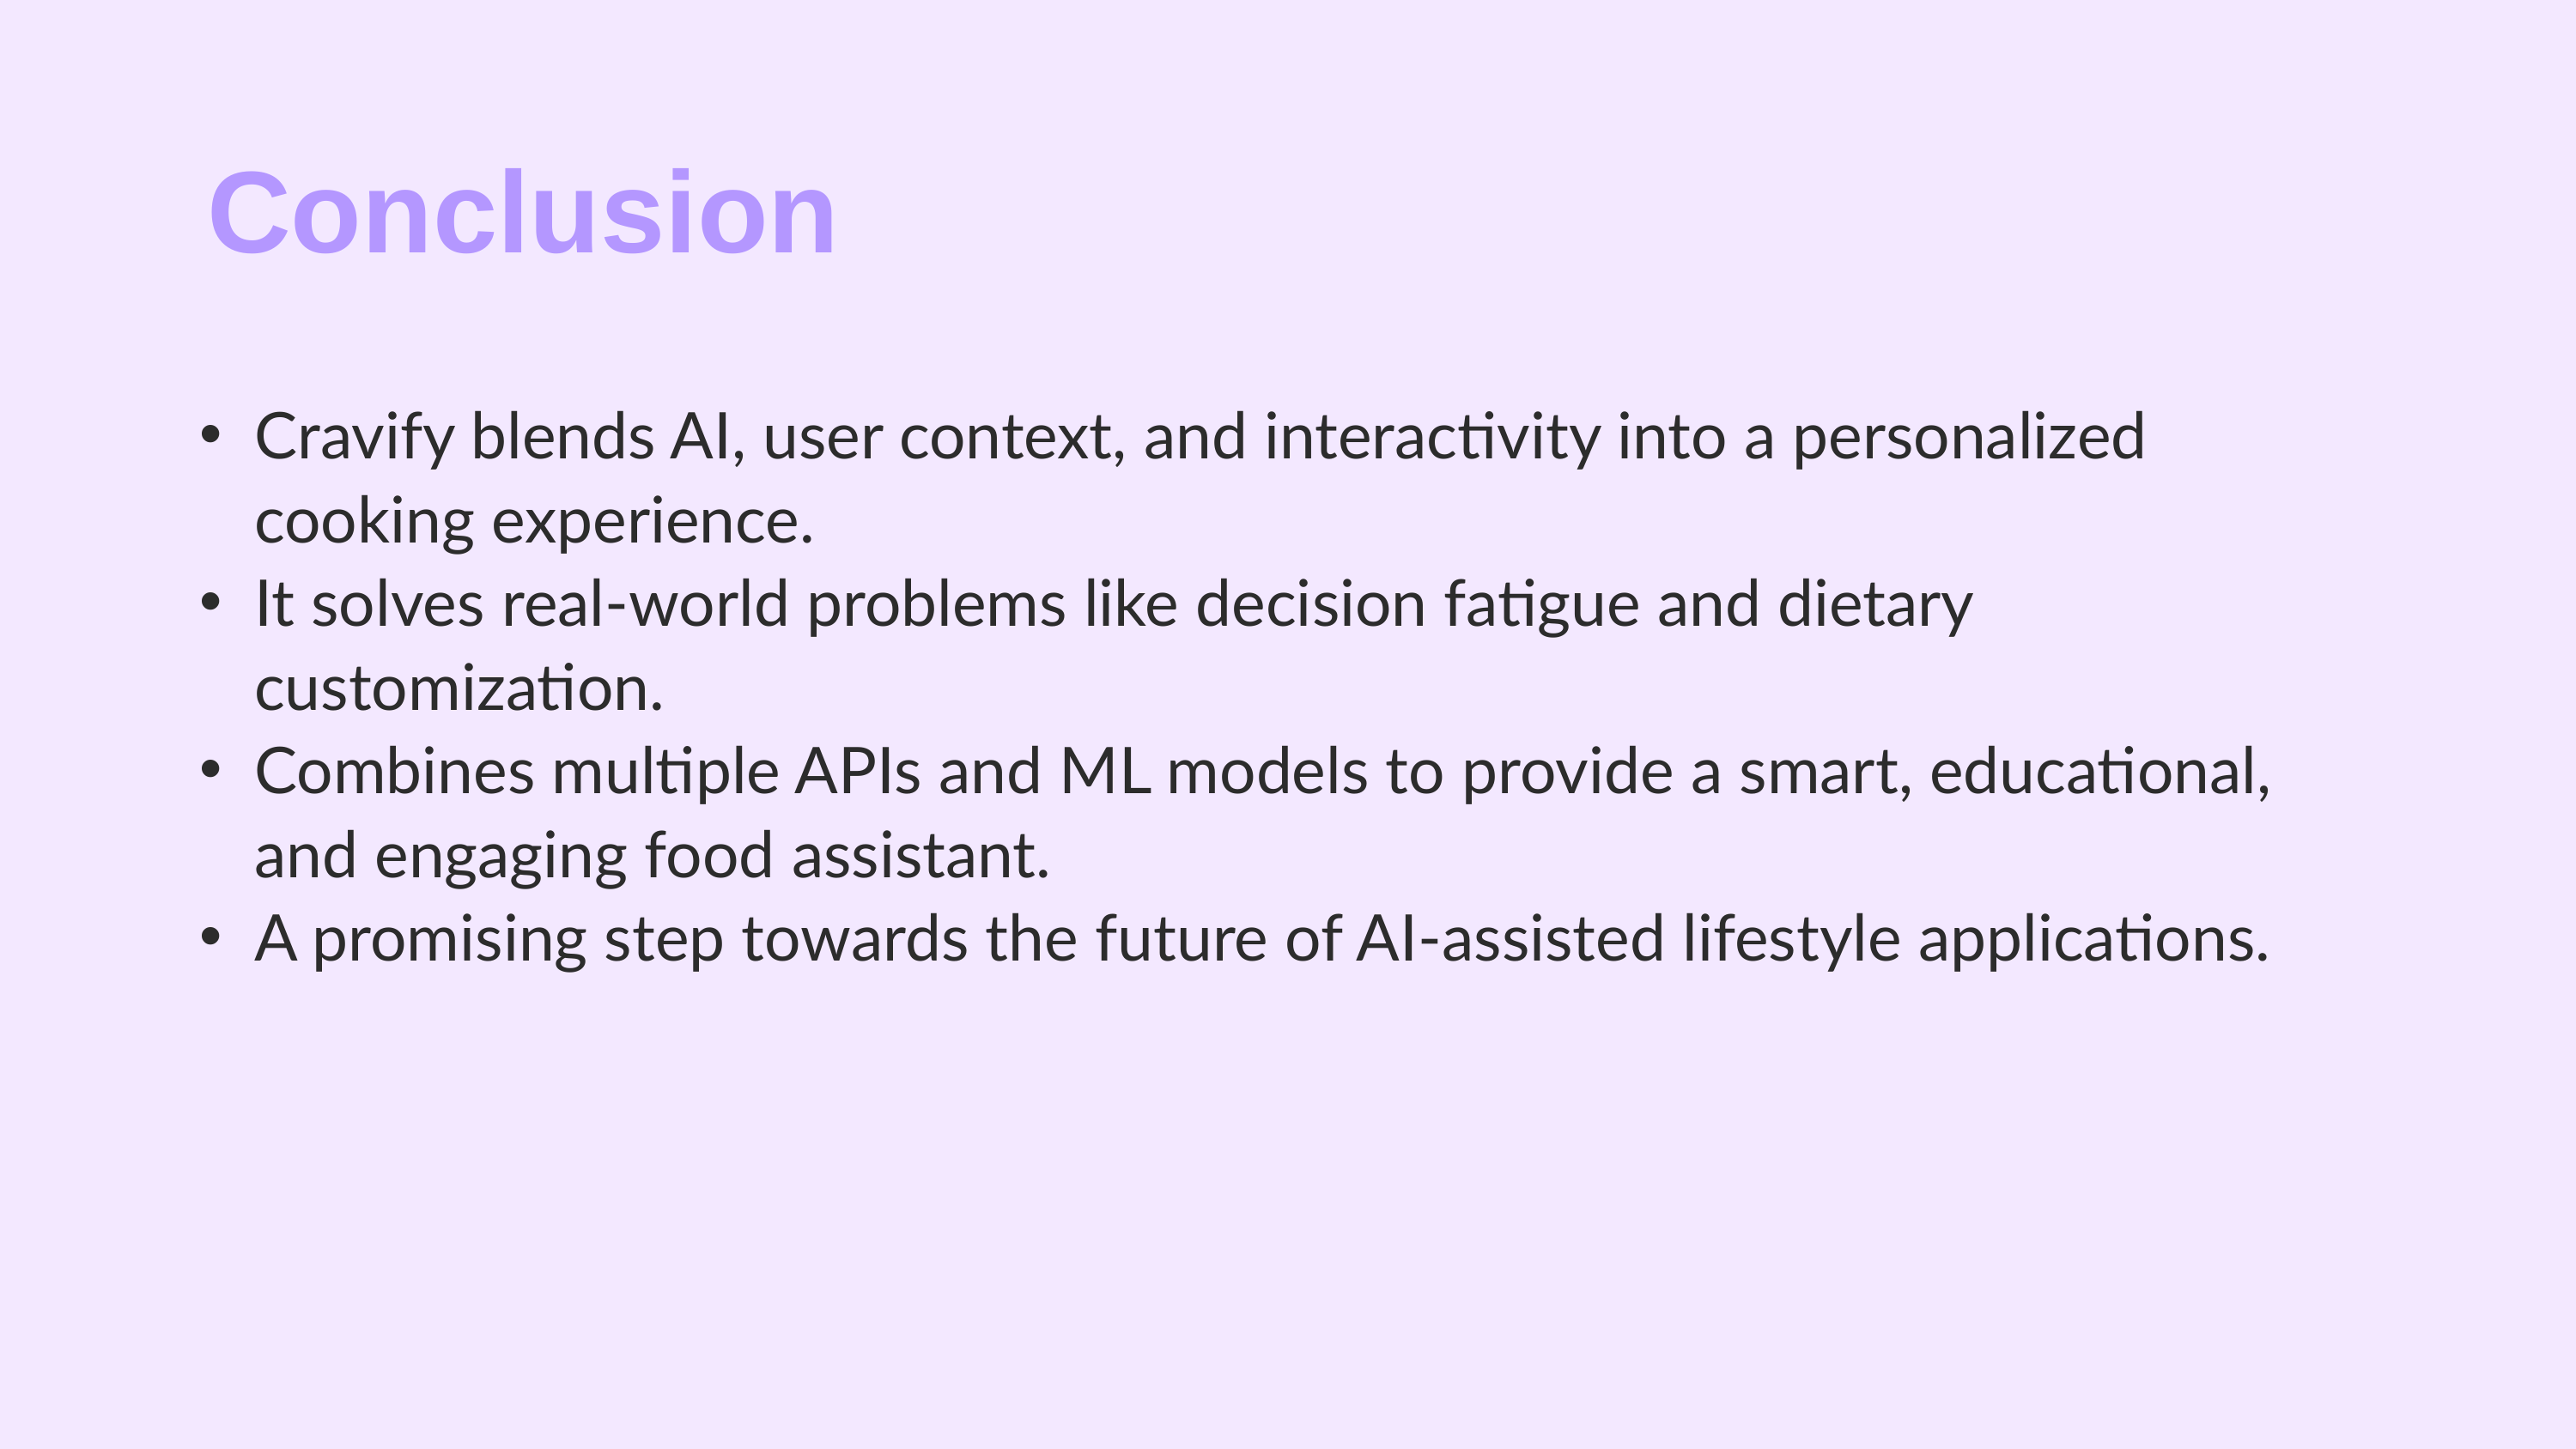

Conclusion
Cravify blends AI, user context, and interactivity into a personalized cooking experience.
It solves real-world problems like decision fatigue and dietary customization.
Combines multiple APIs and ML models to provide a smart, educational, and engaging food assistant.
A promising step towards the future of AI-assisted lifestyle applications.